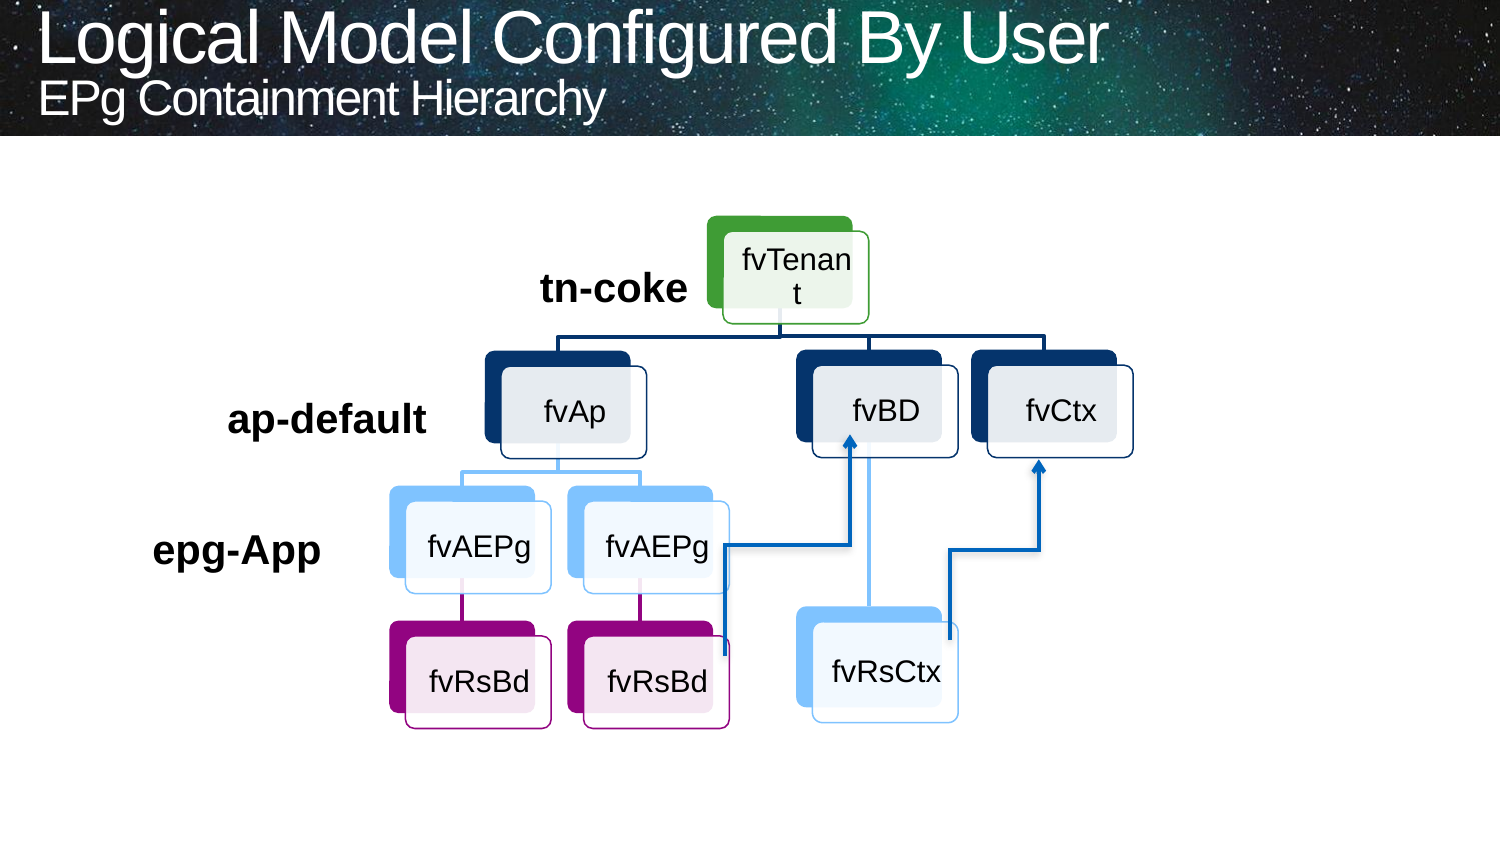

# Logical Model Configured By User EPg Containment Hierarchy
fvTenant
fvAp
fvAEPg
fvRsBd
fvAEPg
fvRsBd
fvBD
fvRsCtx
fvCtx
tn-coke
ap-default
epg-App